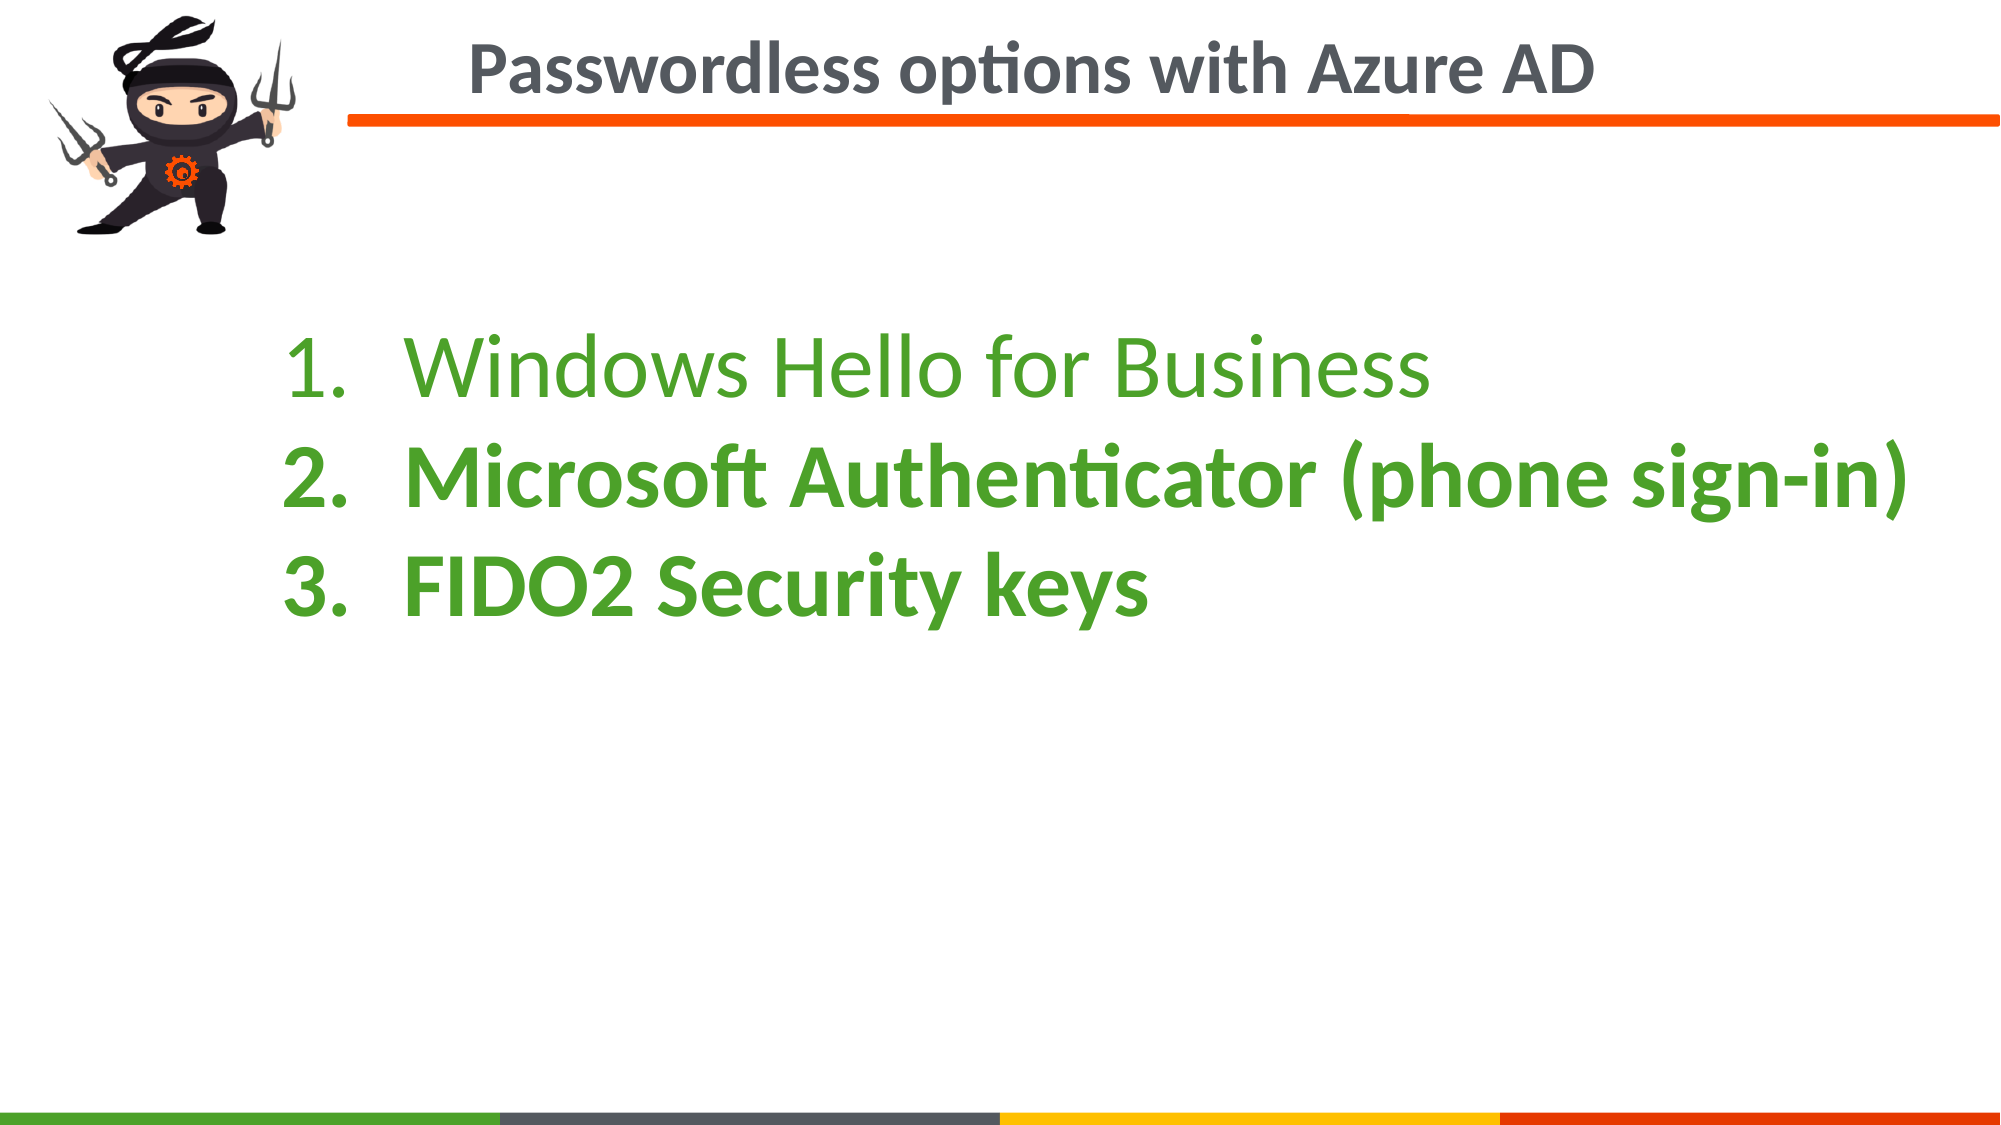

Passwordless options with Azure AD
Windows Hello for Business
Microsoft Authenticator (phone sign-in)
FIDO2 Security keys